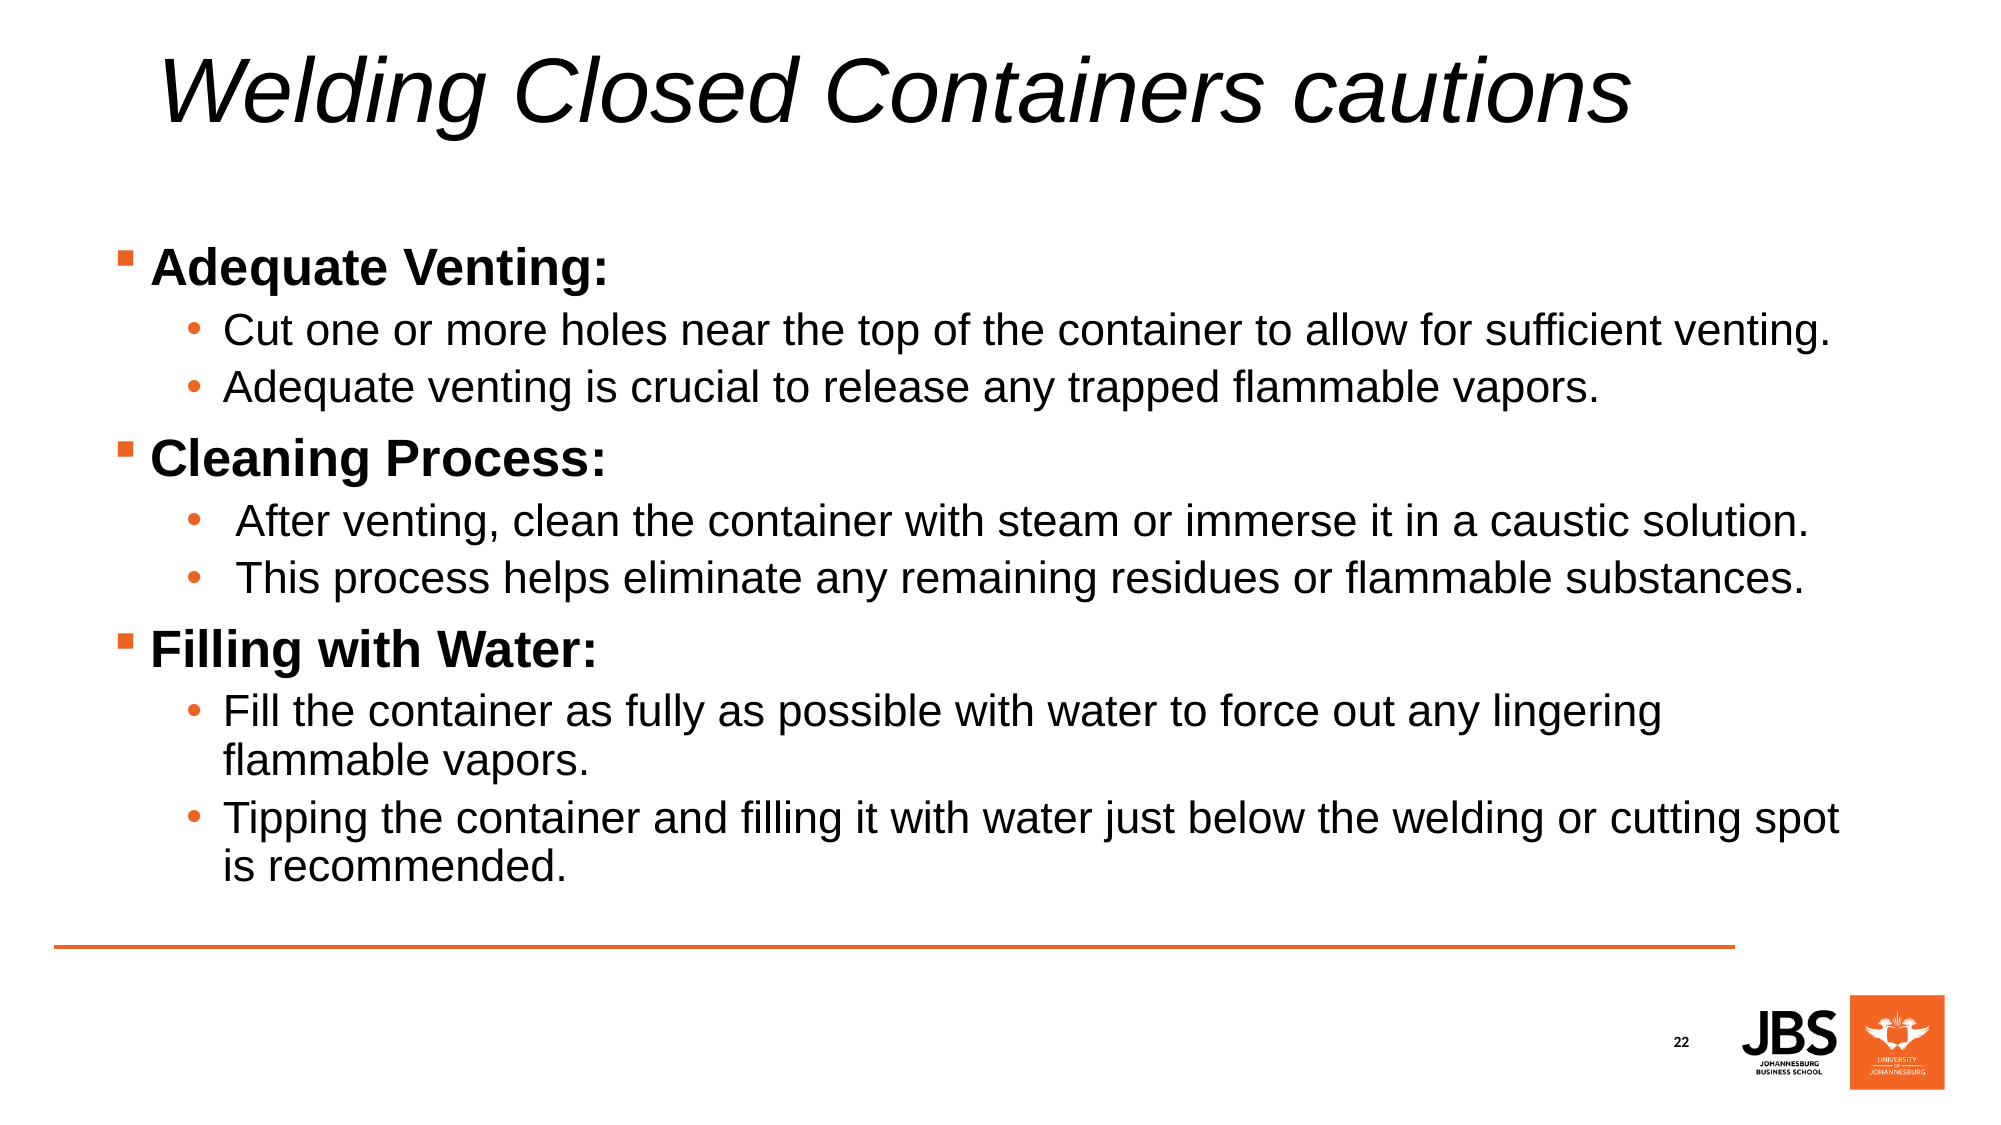

# Welding Closed Containers cautions
Adequate Venting:
Cut one or more holes near the top of the container to allow for sufficient venting.
Adequate venting is crucial to release any trapped flammable vapors.
Cleaning Process:
 After venting, clean the container with steam or immerse it in a caustic solution.
 This process helps eliminate any remaining residues or flammable substances.
Filling with Water:
Fill the container as fully as possible with water to force out any lingering flammable vapors.
Tipping the container and filling it with water just below the welding or cutting spot is recommended.